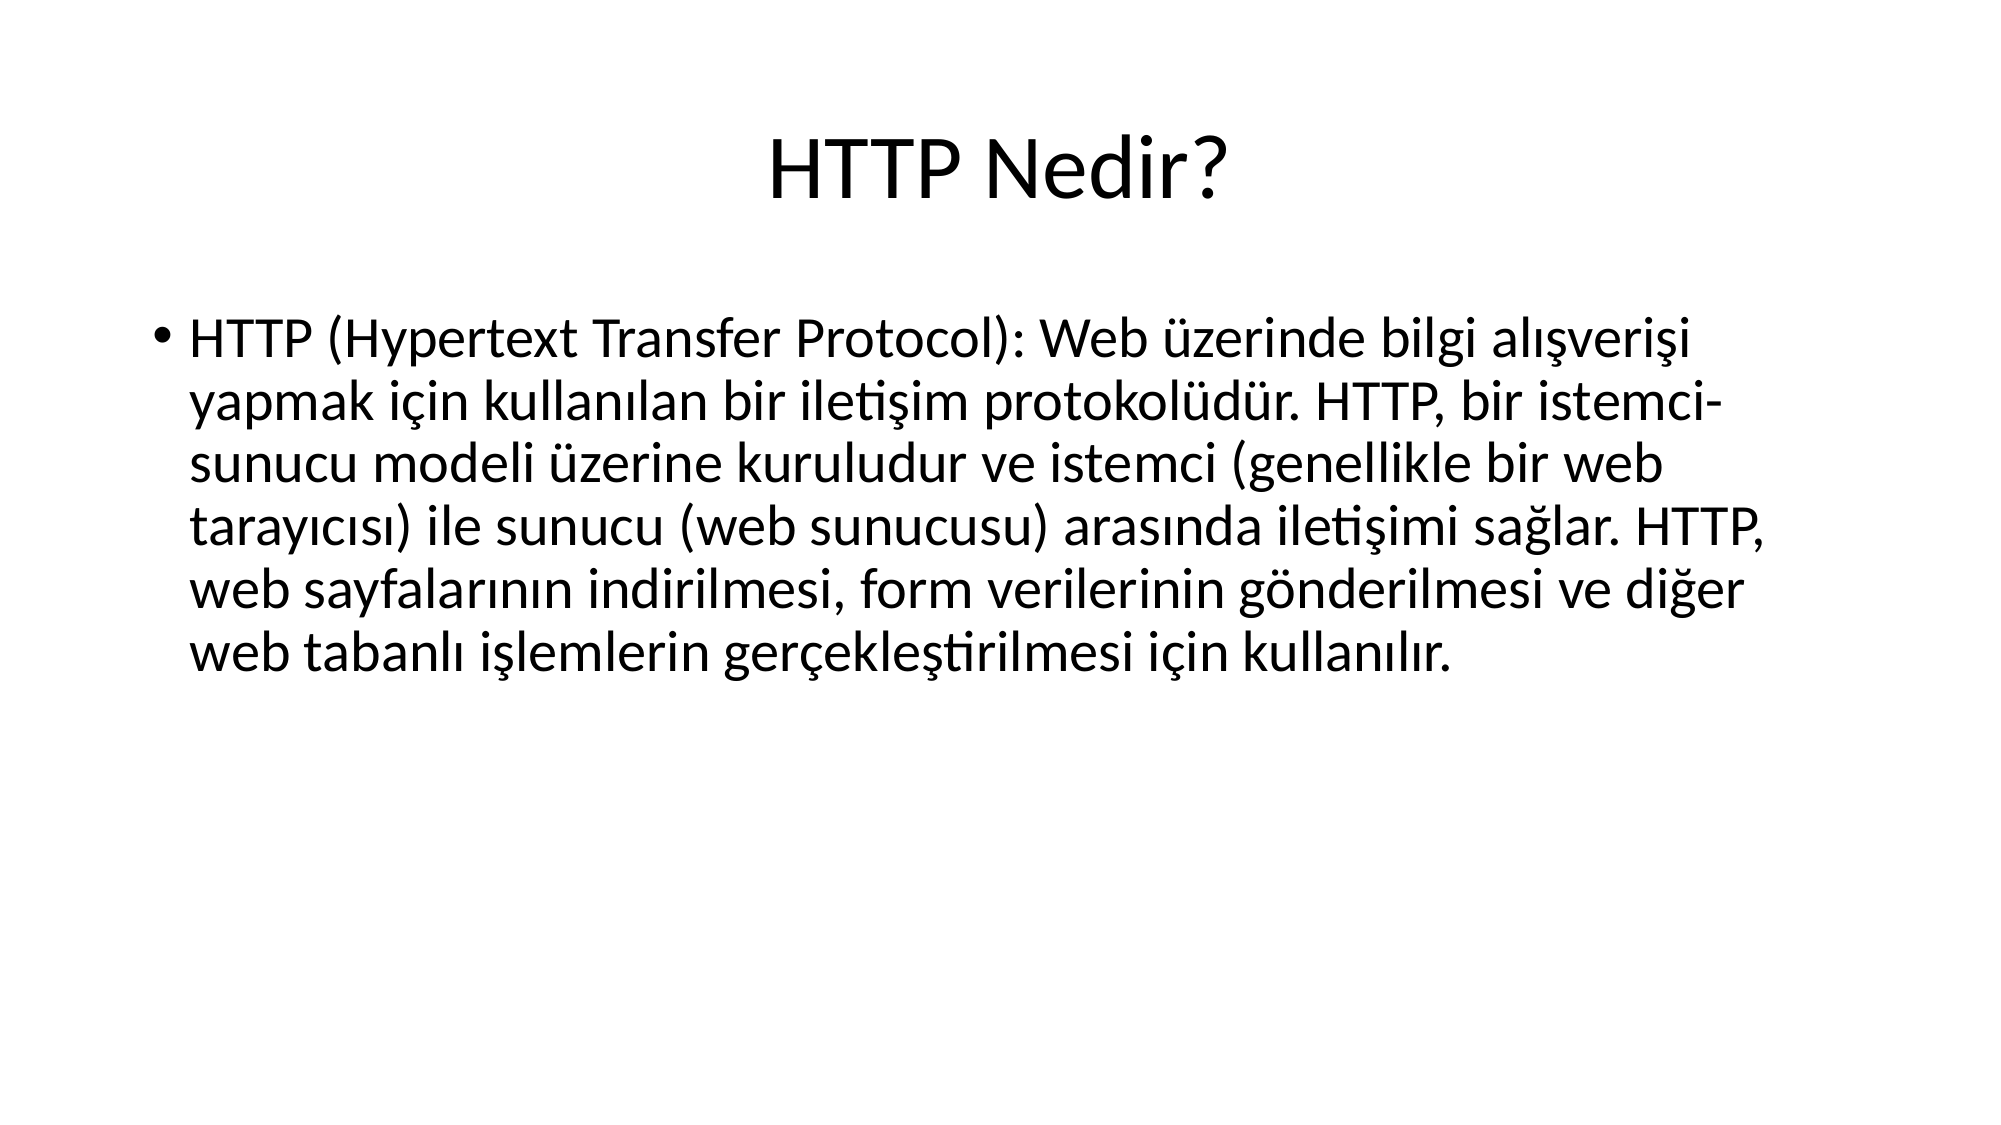

# HTTP Nedir?
HTTP (Hypertext Transfer Protocol): Web üzerinde bilgi alışverişi yapmak için kullanılan bir iletişim protokolüdür. HTTP, bir istemci-sunucu modeli üzerine kuruludur ve istemci (genellikle bir web tarayıcısı) ile sunucu (web sunucusu) arasında iletişimi sağlar. HTTP, web sayfalarının indirilmesi, form verilerinin gönderilmesi ve diğer web tabanlı işlemlerin gerçekleştirilmesi için kullanılır.